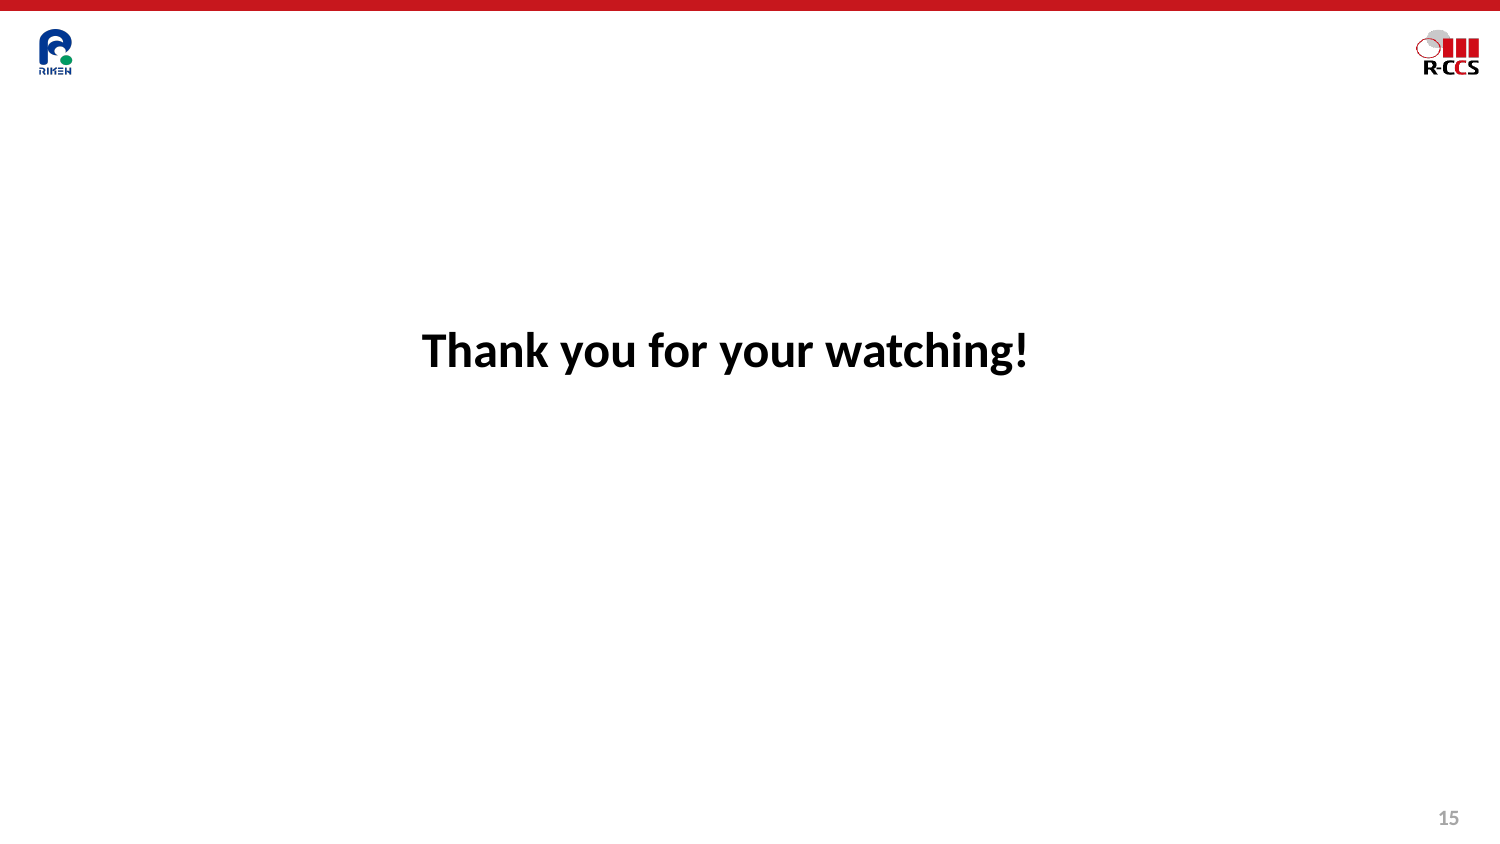

# Thank you for your watching!
15